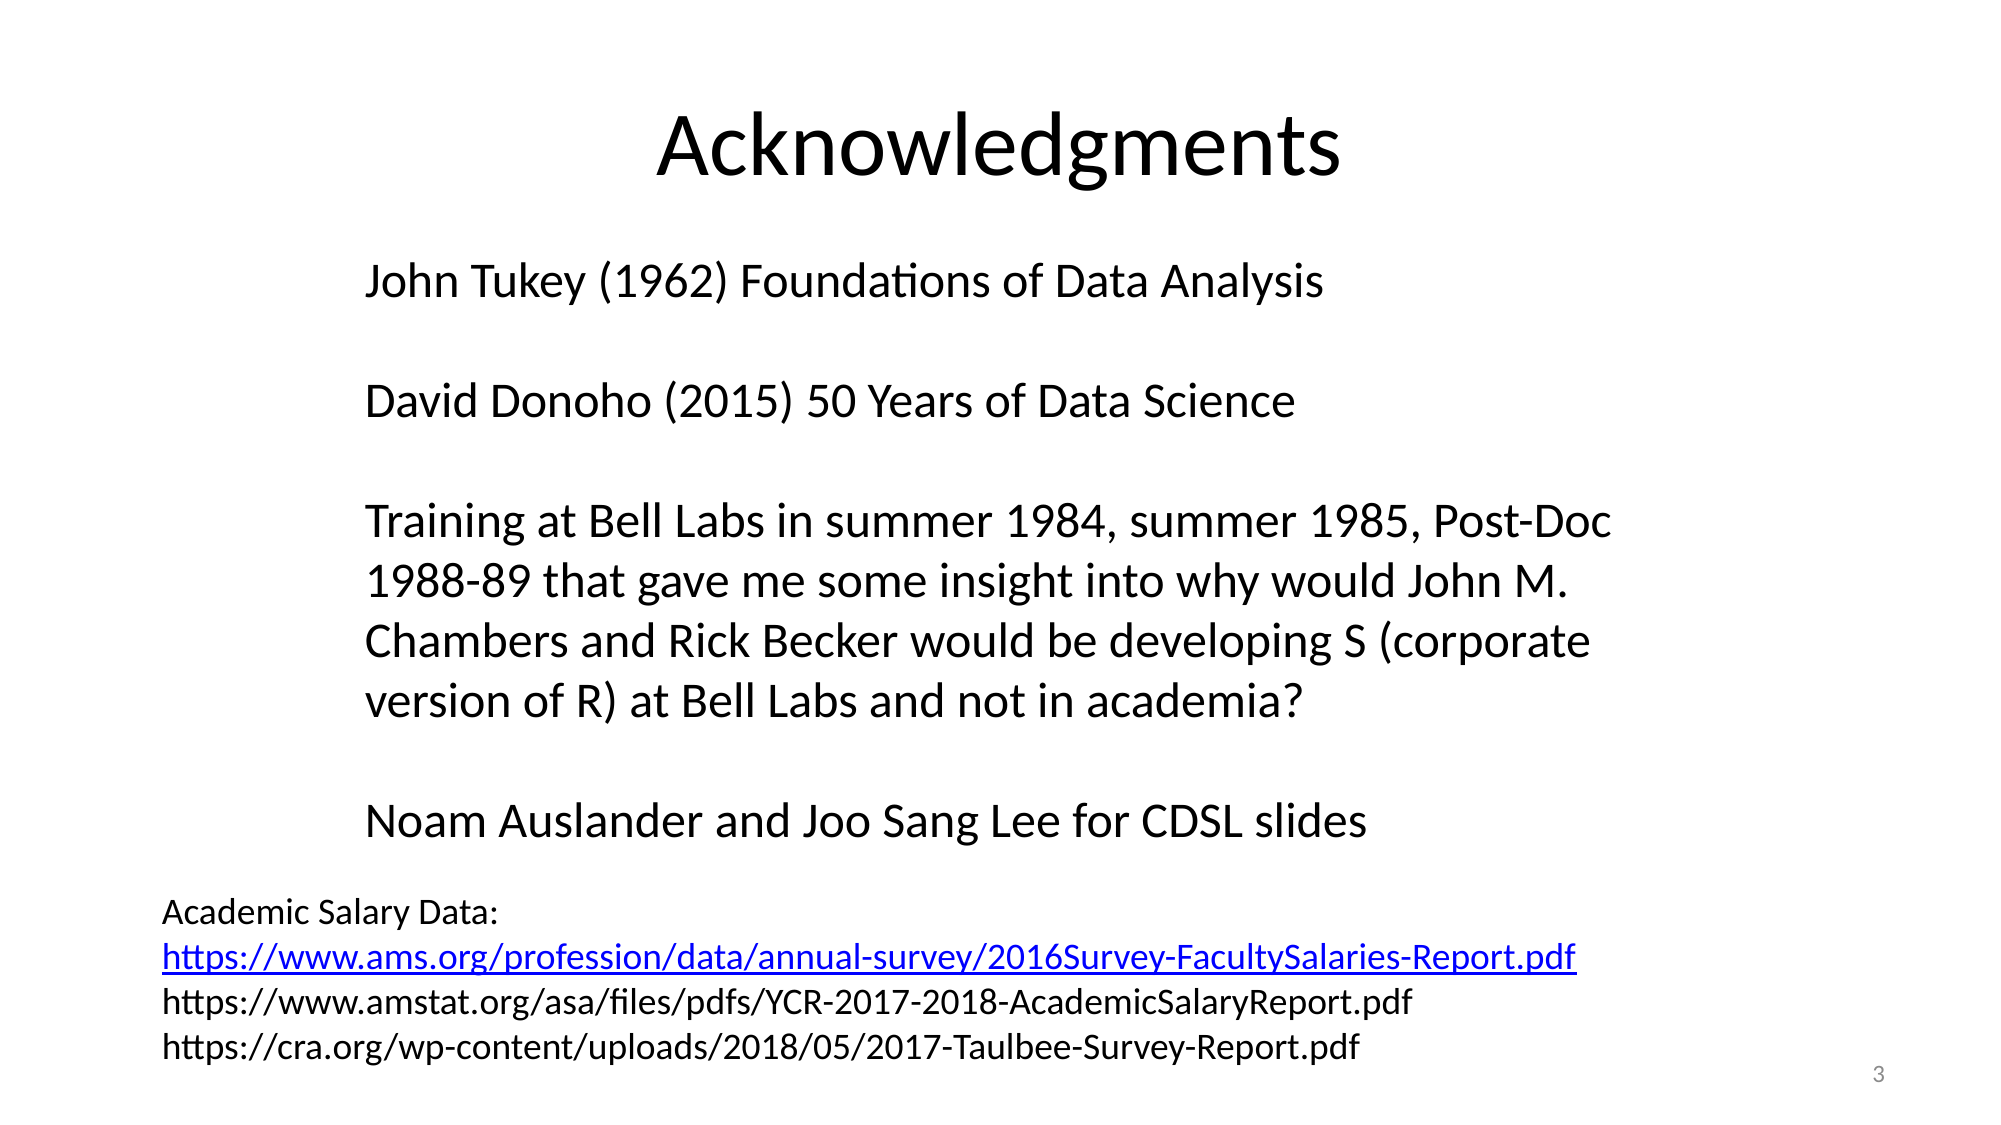

# Acknowledgments
John Tukey (1962) Foundations of Data Analysis

David Donoho (2015) 50 Years of Data Science

Training at Bell Labs in summer 1984, summer 1985, Post-Doc 1988-89 that gave me some insight into why would John M. Chambers and Rick Becker would be developing S (corporate version of R) at Bell Labs and not in academia?

Noam Auslander and Joo Sang Lee for CDSL slides
Academic Salary Data:
https://www.ams.org/profession/data/annual-survey/2016Survey-FacultySalaries-Report.pdf
https://www.amstat.org/asa/files/pdfs/YCR-2017-2018-AcademicSalaryReport.pdf
https://cra.org/wp-content/uploads/2018/05/2017-Taulbee-Survey-Report.pdf
3